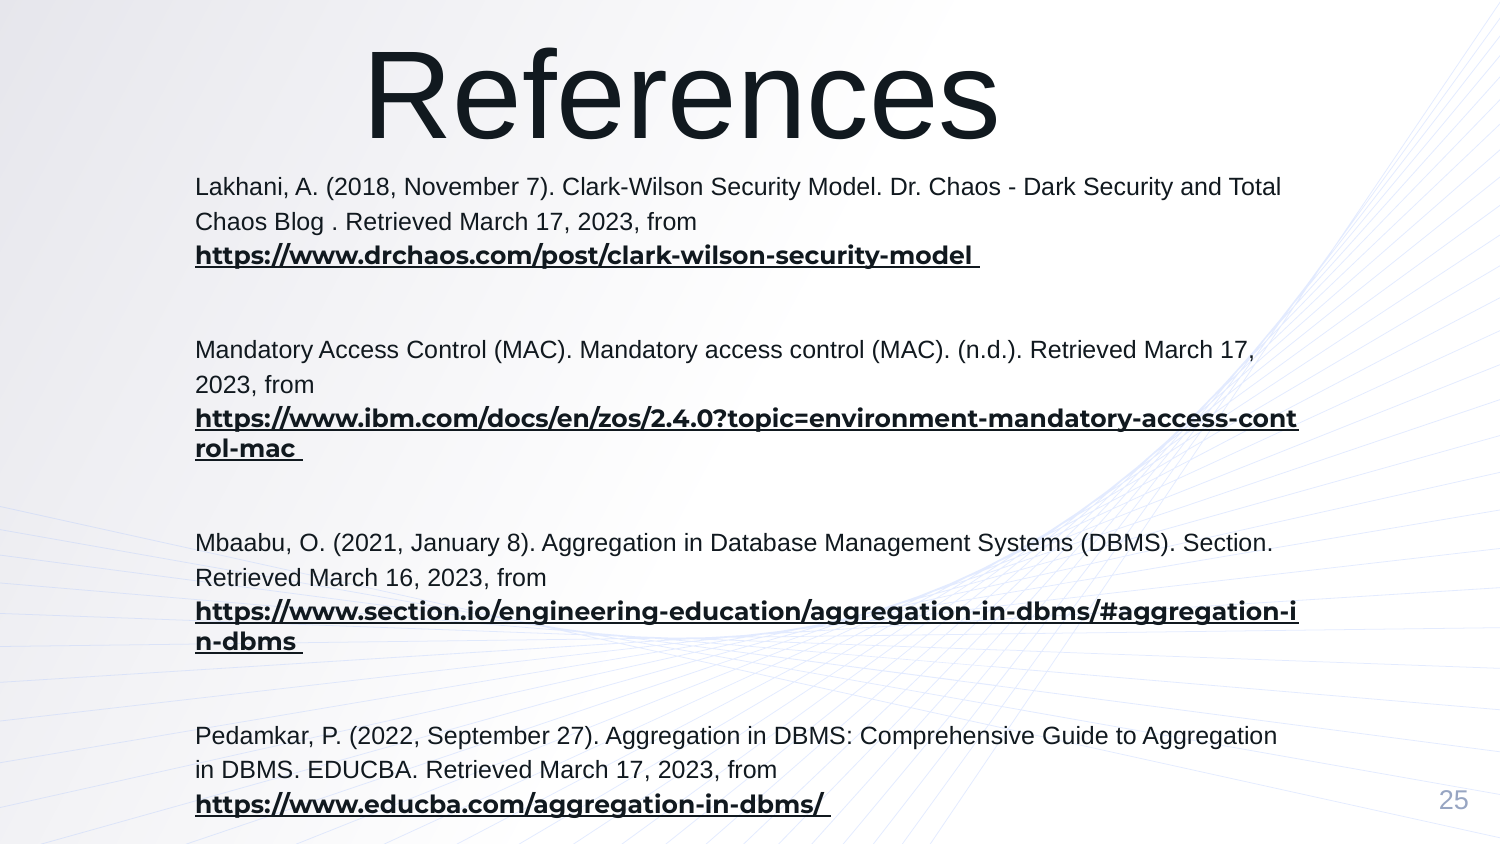

References
Lakhani, A. (2018, November 7). Clark-Wilson Security Model. Dr. Chaos - Dark Security and Total Chaos Blog . Retrieved March 17, 2023, from https://www.drchaos.com/post/clark-wilson-security-model

Mandatory Access Control (MAC). Mandatory access control (MAC). (n.d.). Retrieved March 17, 2023, from https://www.ibm.com/docs/en/zos/2.4.0?topic=environment-mandatory-access-control-mac

Mbaabu, O. (2021, January 8). Aggregation in Database Management Systems (DBMS). Section. Retrieved March 16, 2023, from https://www.section.io/engineering-education/aggregation-in-dbms/#aggregation-in-dbms

Pedamkar, P. (2022, September 27). Aggregation in DBMS: Comprehensive Guide to Aggregation in DBMS. EDUCBA. Retrieved March 17, 2023, from https://www.educba.com/aggregation-in-dbms/

25